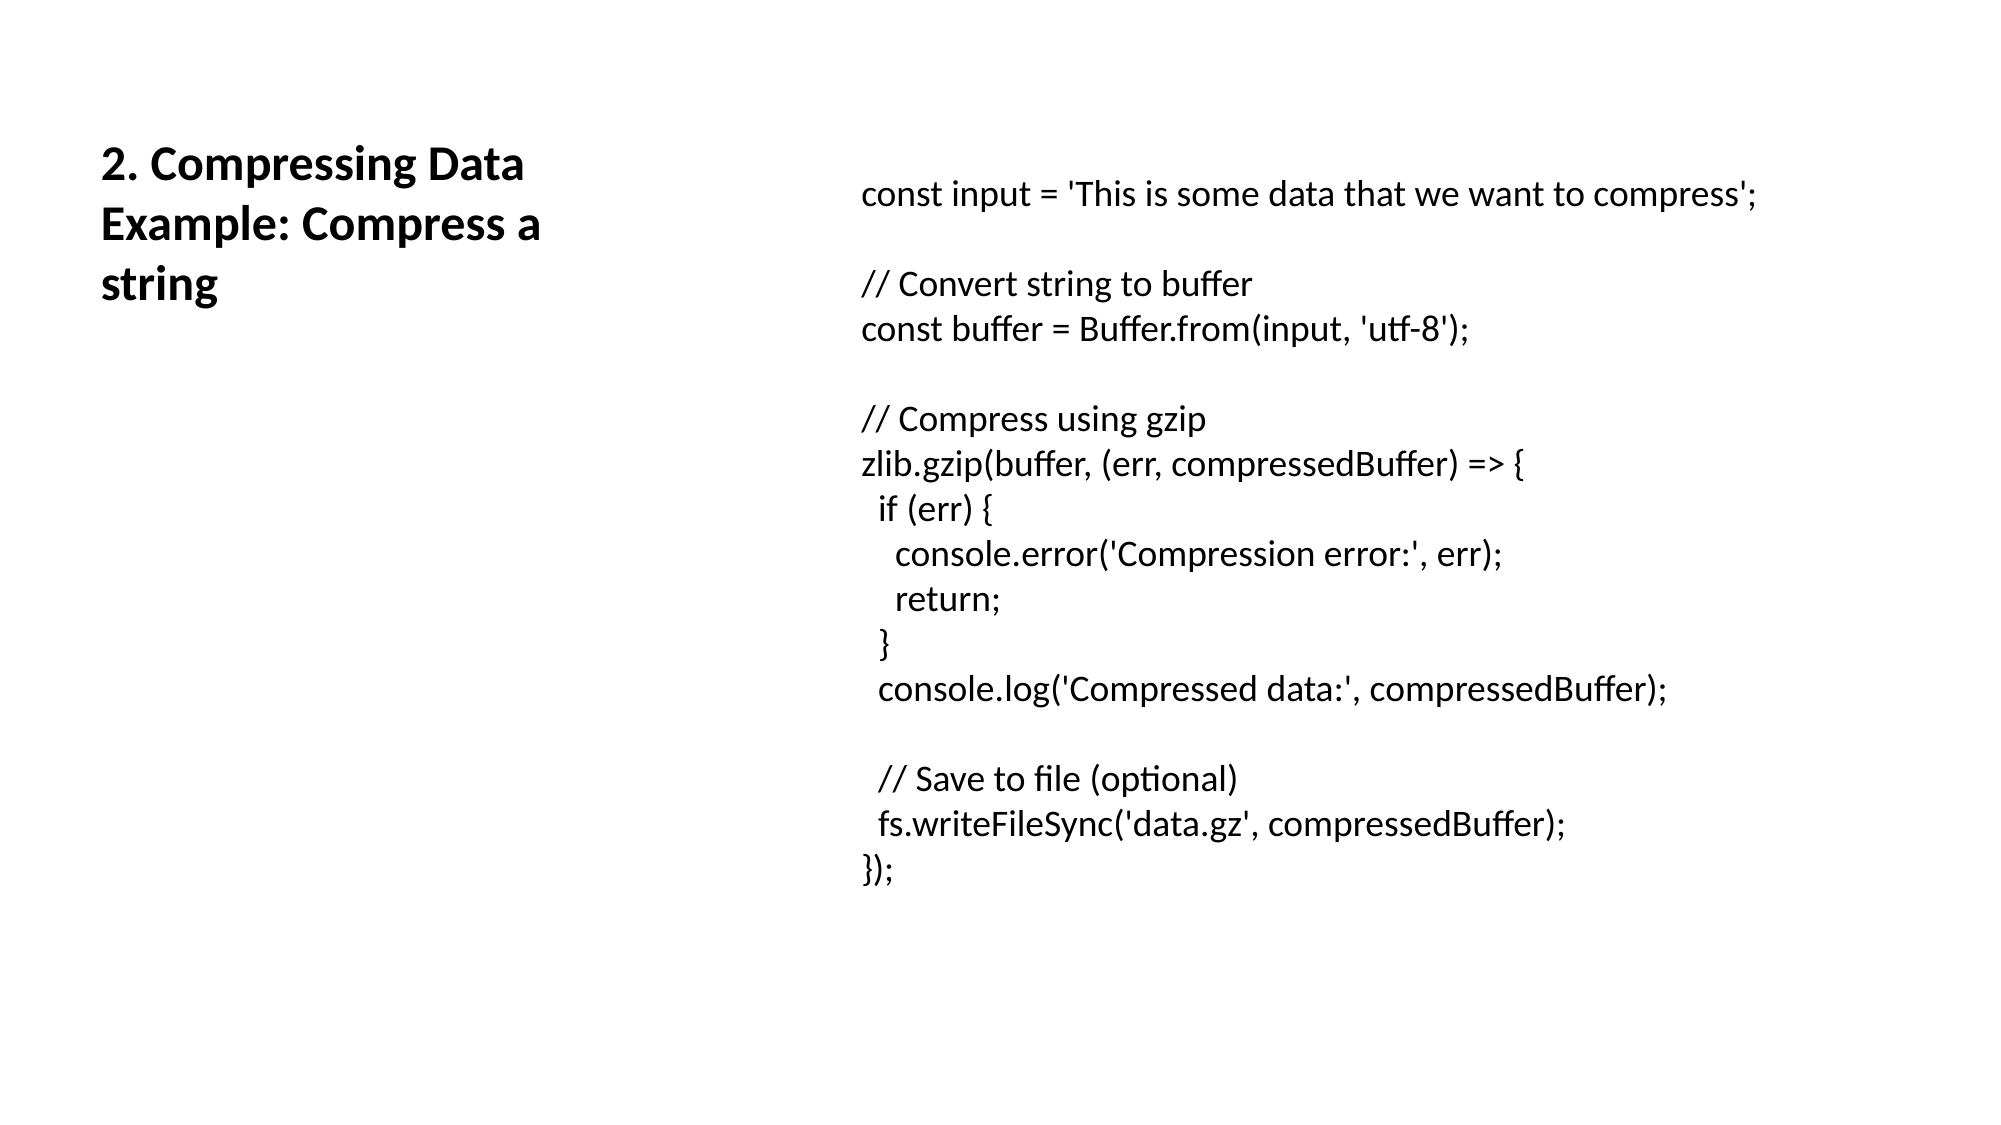

2. Compressing Data
Example: Compress a string
const input = 'This is some data that we want to compress';

// Convert string to buffer
const buffer = Buffer.from(input, 'utf-8');

// Compress using gzip
zlib.gzip(buffer, (err, compressedBuffer) => {
  if (err) {
    console.error('Compression error:', err);
    return;
  }
  console.log('Compressed data:', compressedBuffer);

  // Save to file (optional)
  fs.writeFileSync('data.gz', compressedBuffer);
});